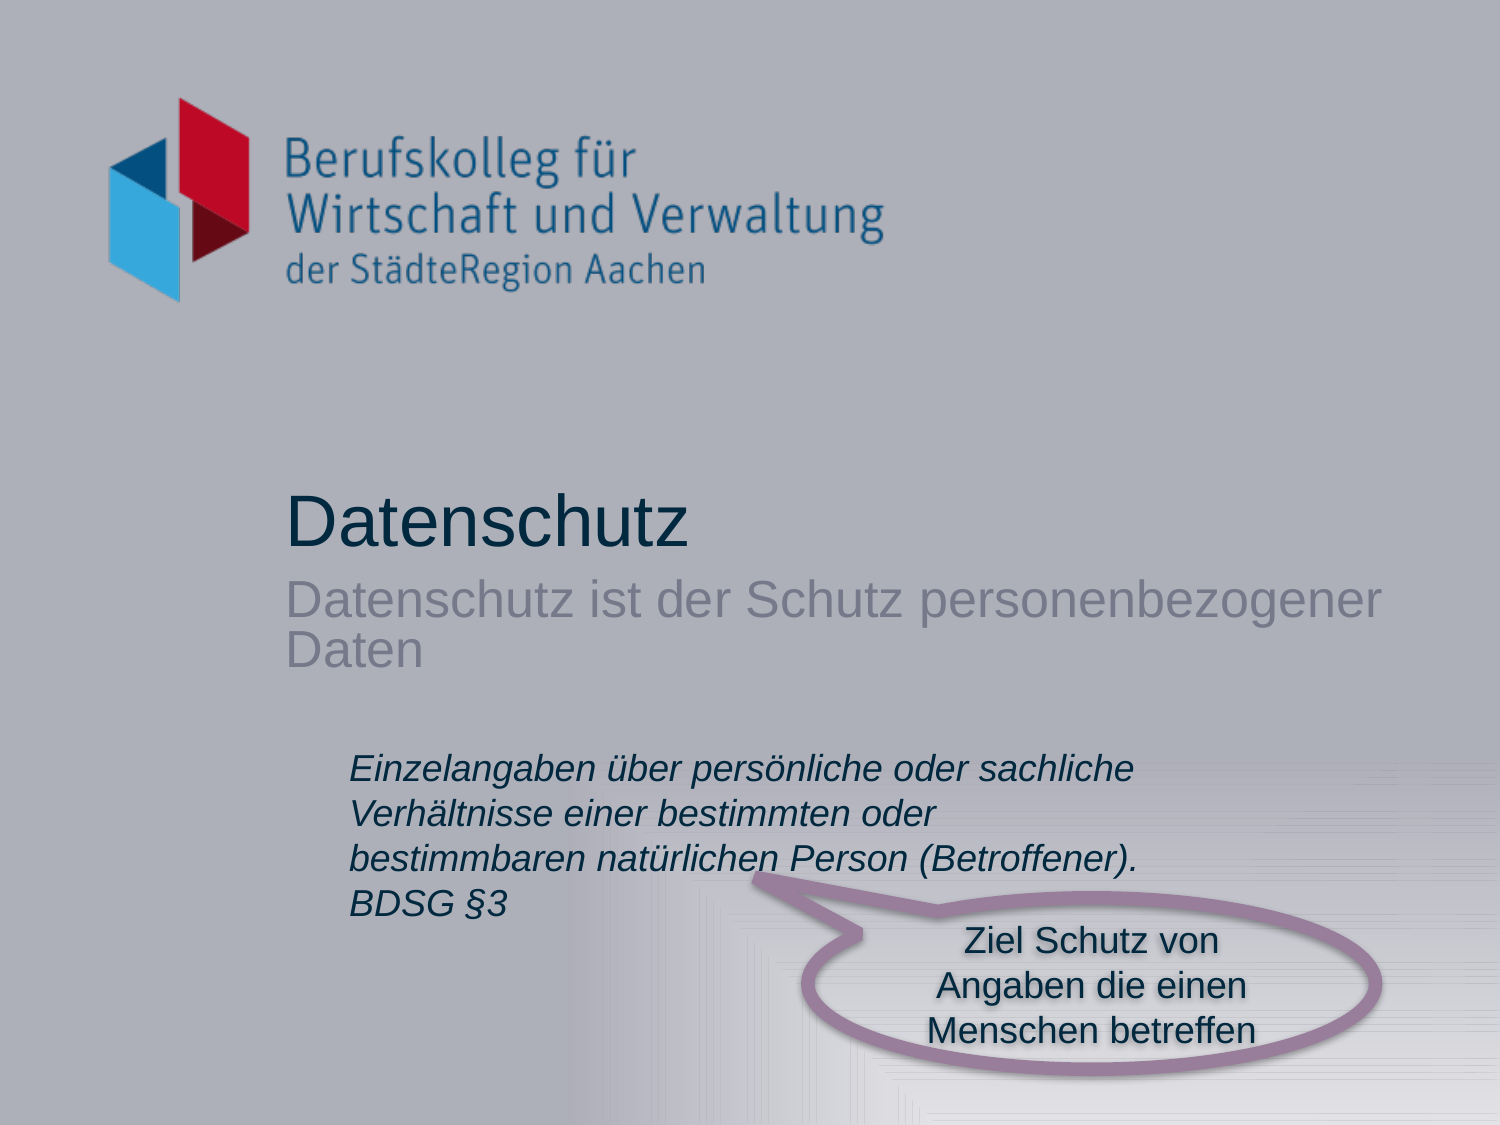

# Datenschutz
Datenschutz ist der Schutz personenbezogener Daten
Einzelangaben über persönliche oder sachliche Verhältnisse einer bestimmten oder bestimmbaren natürlichen Person (Betroffener). BDSG §3
Ziel Schutz von Angaben die einen Menschen betreffen